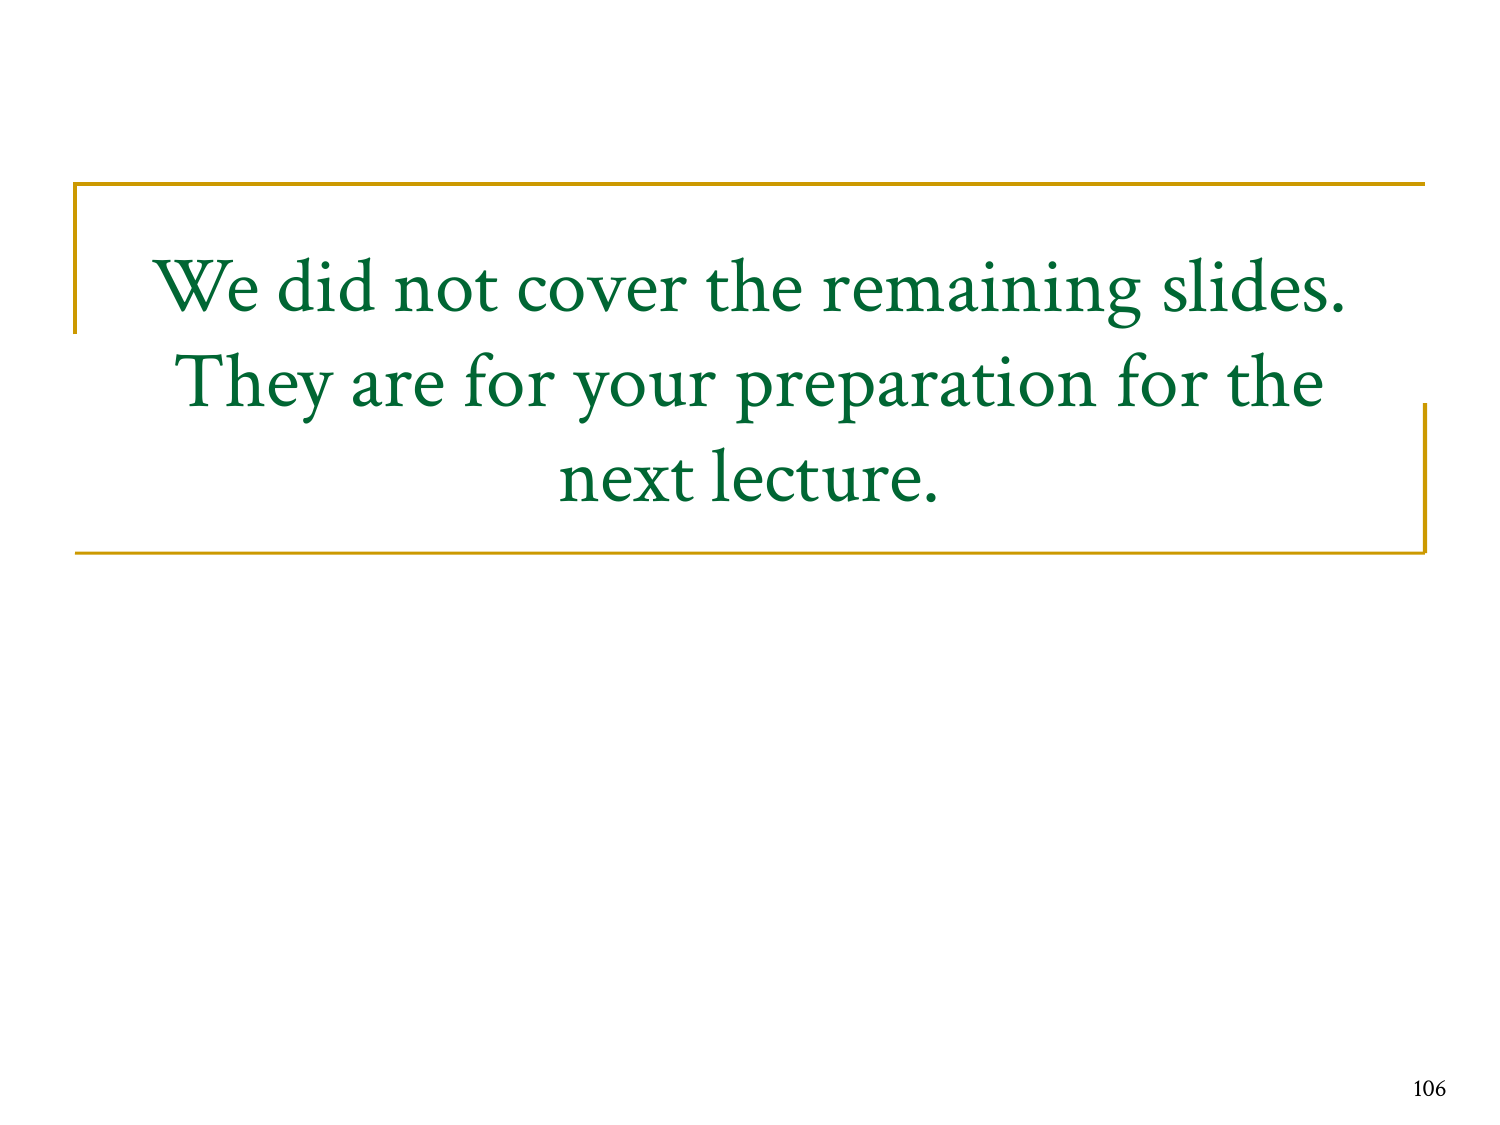

# We did not cover the remaining slides. They are for your preparation for the next lecture.

106